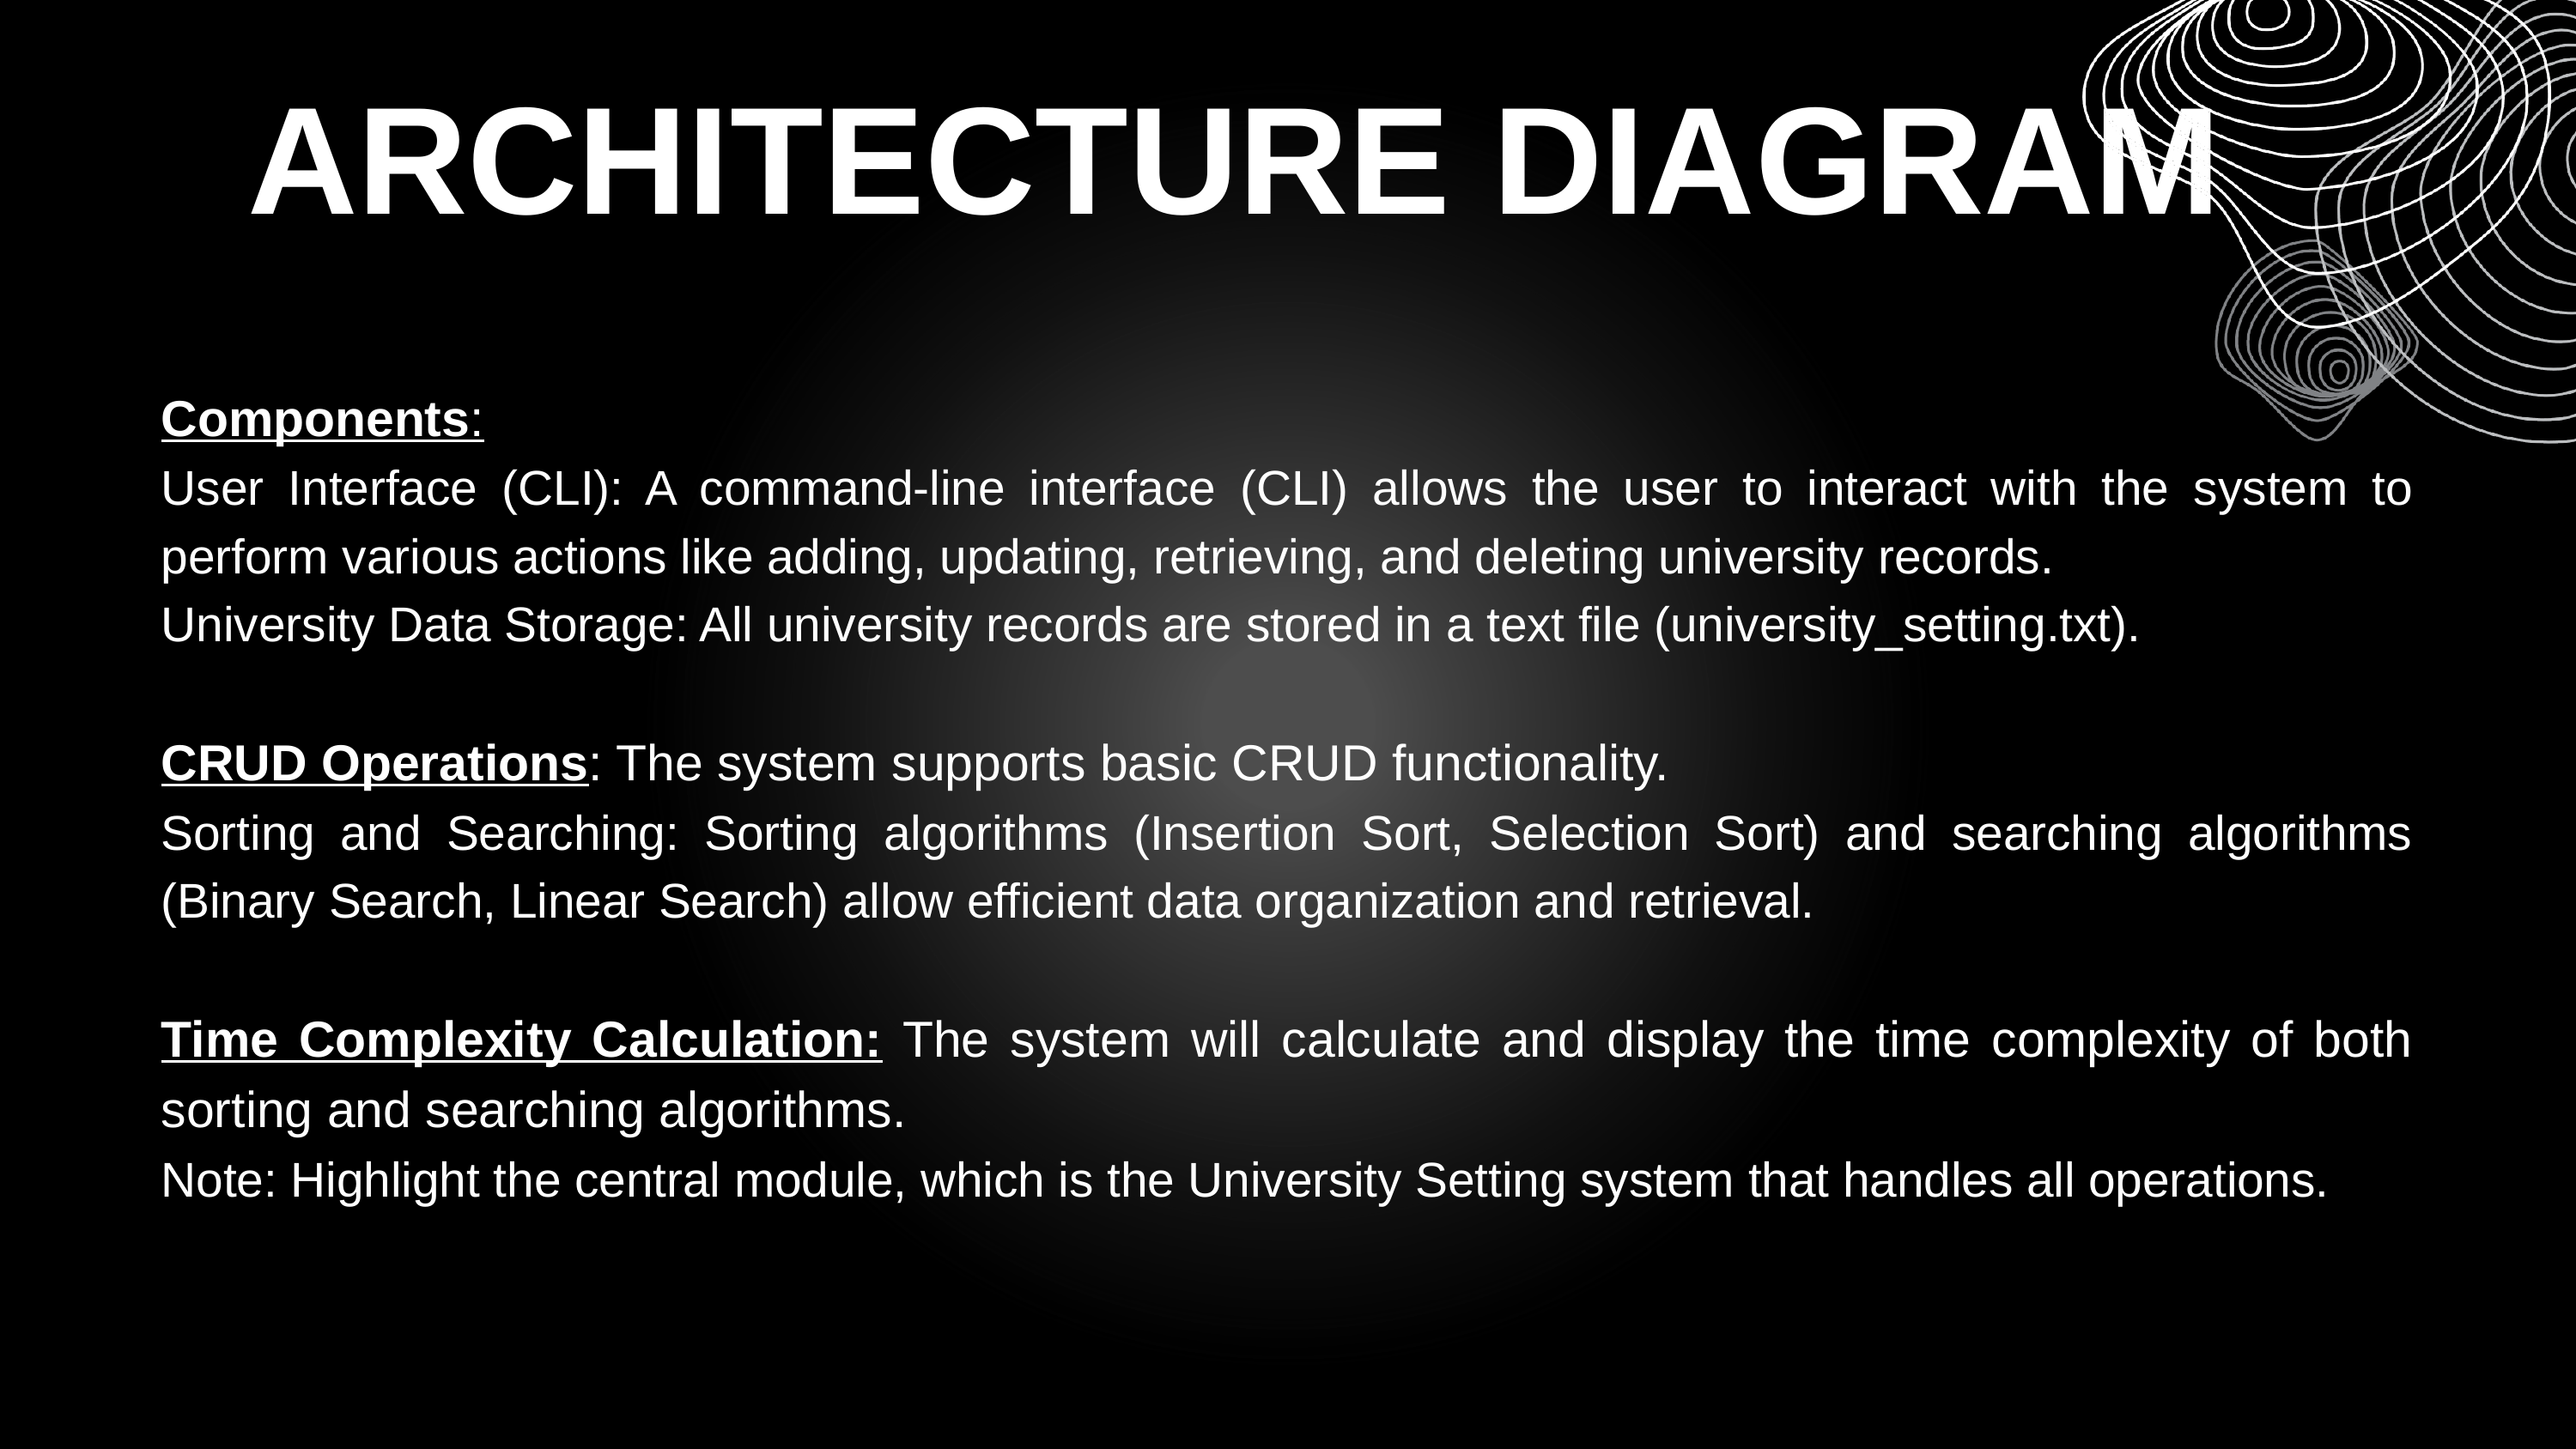

ARCHITECTURE DIAGRAM

Components:
User Interface (CLI): A command-line interface (CLI) allows the user to interact with the system to perform various actions like adding, updating, retrieving, and deleting university records.
University Data Storage: All university records are stored in a text file (university_setting.txt).

CRUD Operations: The system supports basic CRUD functionality.
Sorting and Searching: Sorting algorithms (Insertion Sort, Selection Sort) and searching algorithms (Binary Search, Linear Search) allow efficient data organization and retrieval.

Time Complexity Calculation: The system will calculate and display the time complexity of both sorting and searching algorithms.
Note: Highlight the central module, which is the University Setting system that handles all operations.